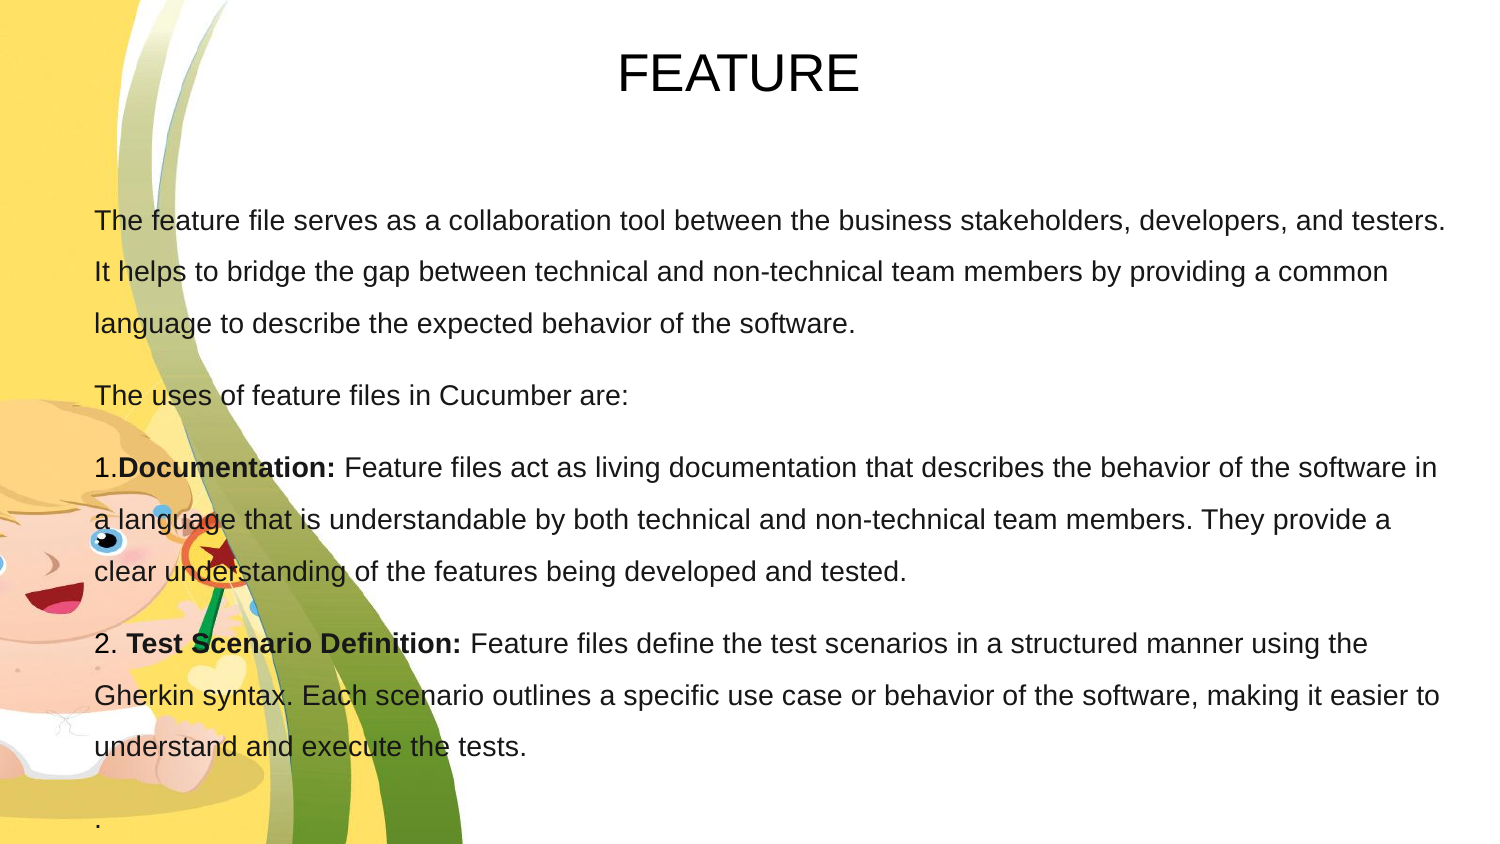

# FEATURE
The feature file serves as a collaboration tool between the business stakeholders, developers, and testers. It helps to bridge the gap between technical and non-technical team members by providing a common language to describe the expected behavior of the software.
The uses of feature files in Cucumber are:
1.Documentation: Feature files act as living documentation that describes the behavior of the software in a language that is understandable by both technical and non-technical team members. They provide a clear understanding of the features being developed and tested.
2. Test Scenario Definition: Feature files define the test scenarios in a structured manner using the Gherkin syntax. Each scenario outlines a specific use case or behavior of the software, making it easier to understand and execute the tests.
.